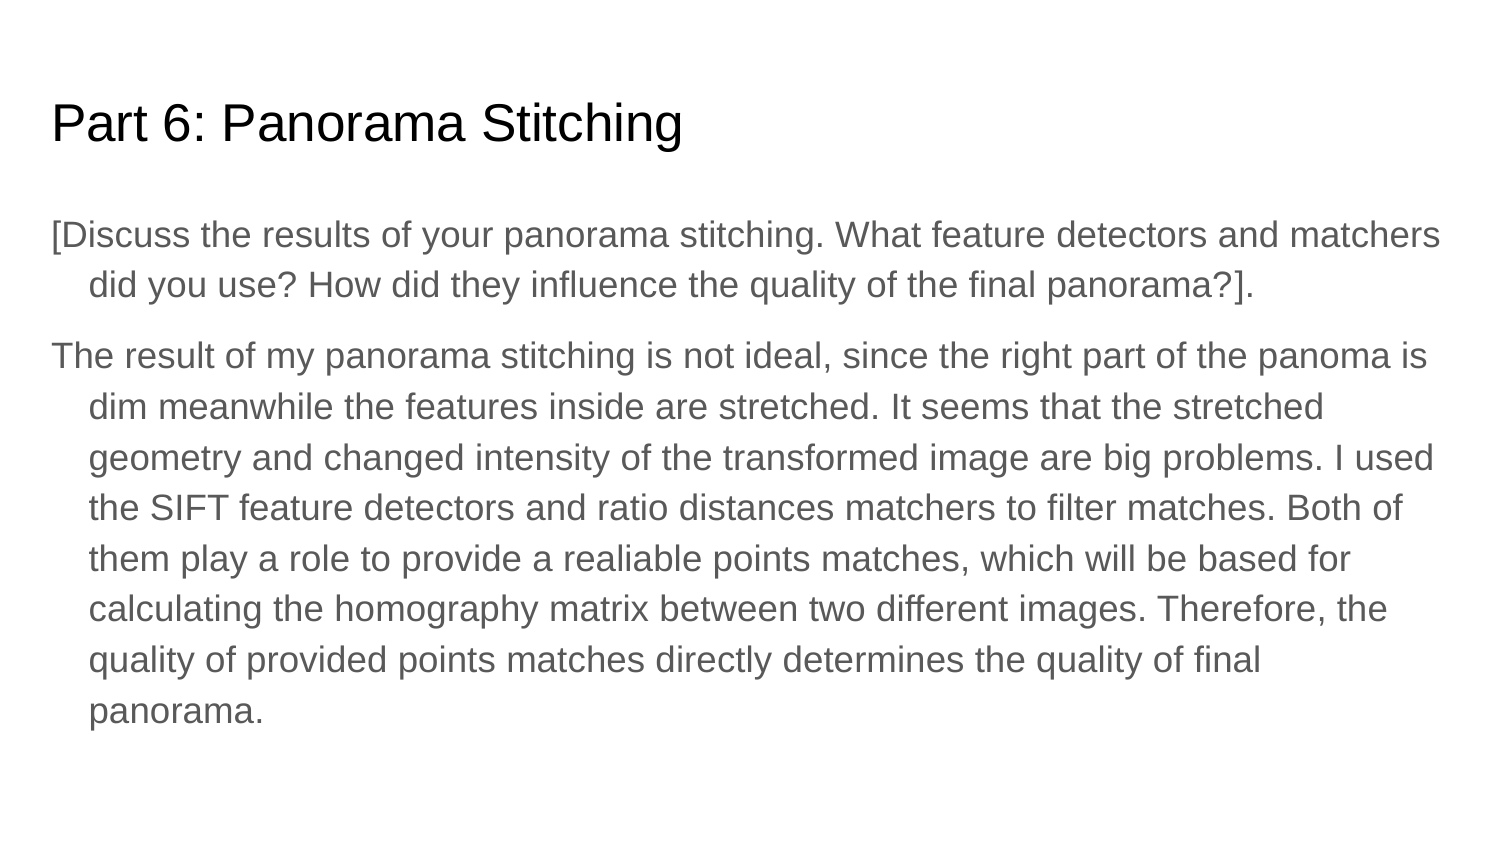

# Part 6: Panorama Stitching
[Discuss the results of your panorama stitching. What feature detectors and matchers did you use? How did they influence the quality of the final panorama?].
The result of my panorama stitching is not ideal, since the right part of the panoma is dim meanwhile the features inside are stretched. It seems that the stretched geometry and changed intensity of the transformed image are big problems. I used the SIFT feature detectors and ratio distances matchers to filter matches. Both of them play a role to provide a realiable points matches, which will be based for calculating the homography matrix between two different images. Therefore, the quality of provided points matches directly determines the quality of final panorama.